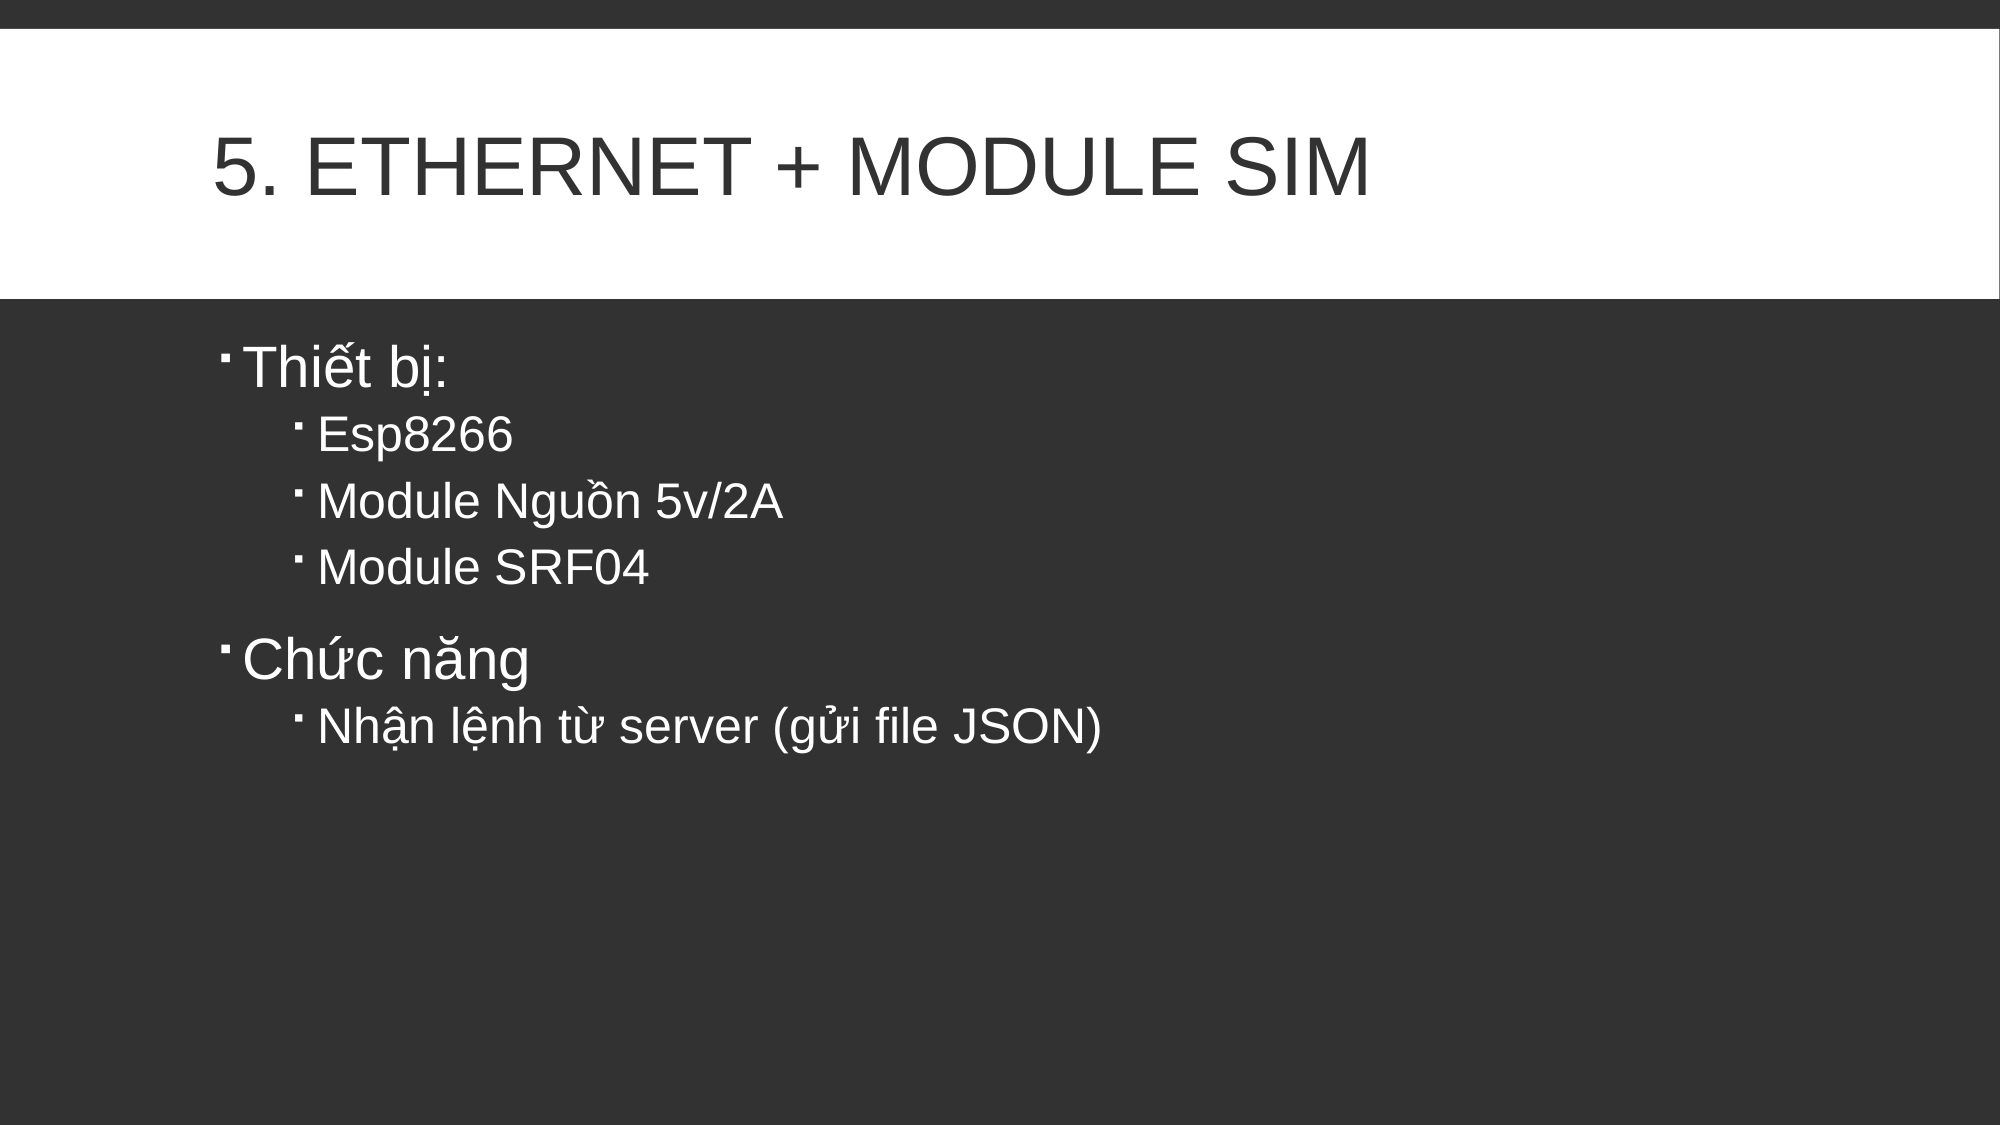

# 5. ETHERNET + MODULE SIM
Thiết bị:
Esp8266
Module Nguồn 5v/2A
Module SRF04
Chức năng
Nhận lệnh từ server (gửi file JSON)